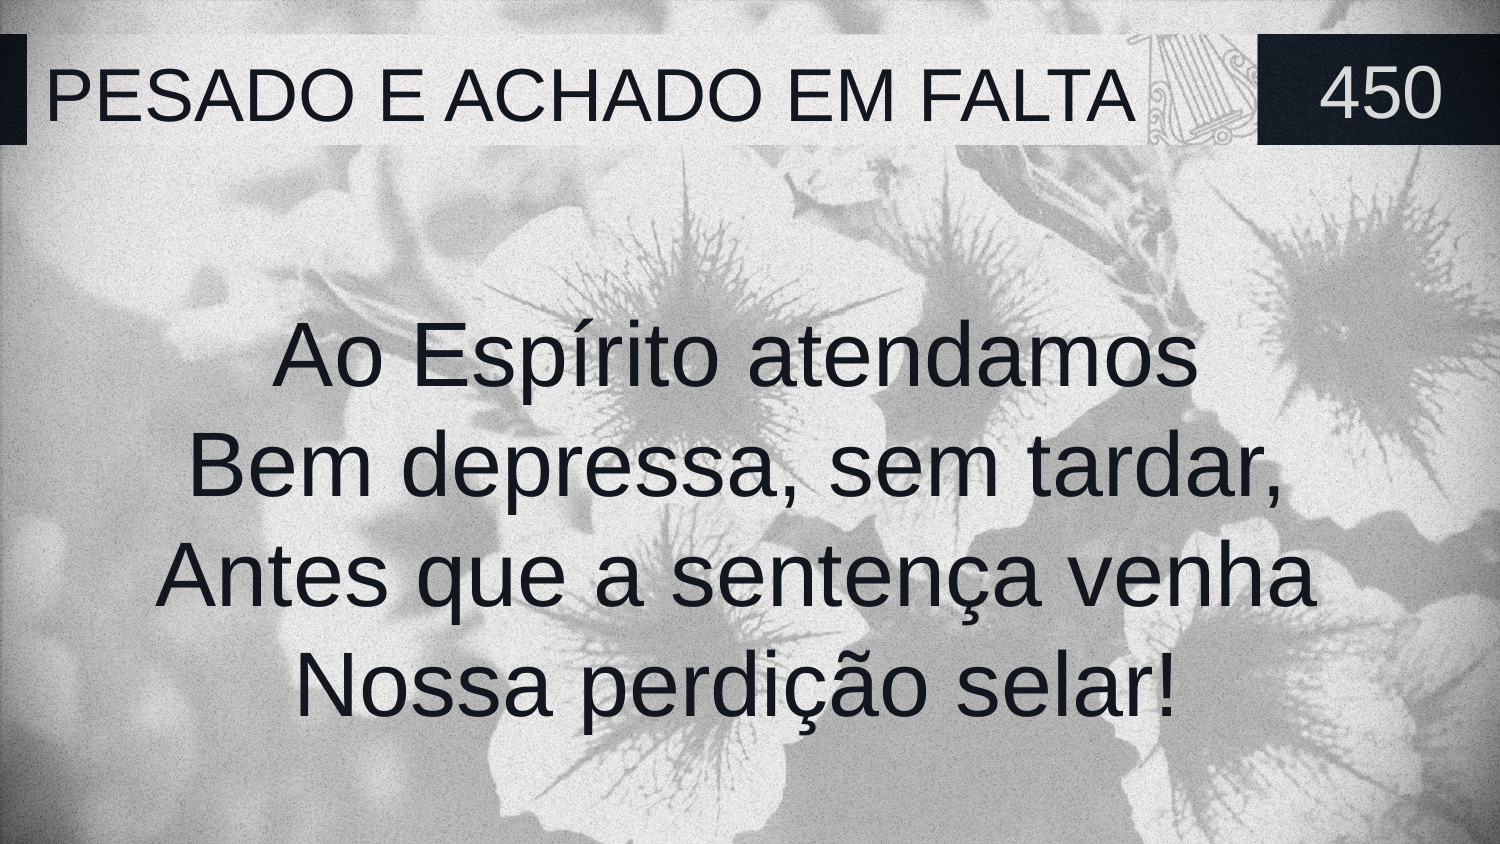

# PESADO E ACHADO EM FALTA
450
Ao Espírito atendamos
Bem depressa, sem tardar,
Antes que a sentença venha
Nossa perdição selar!